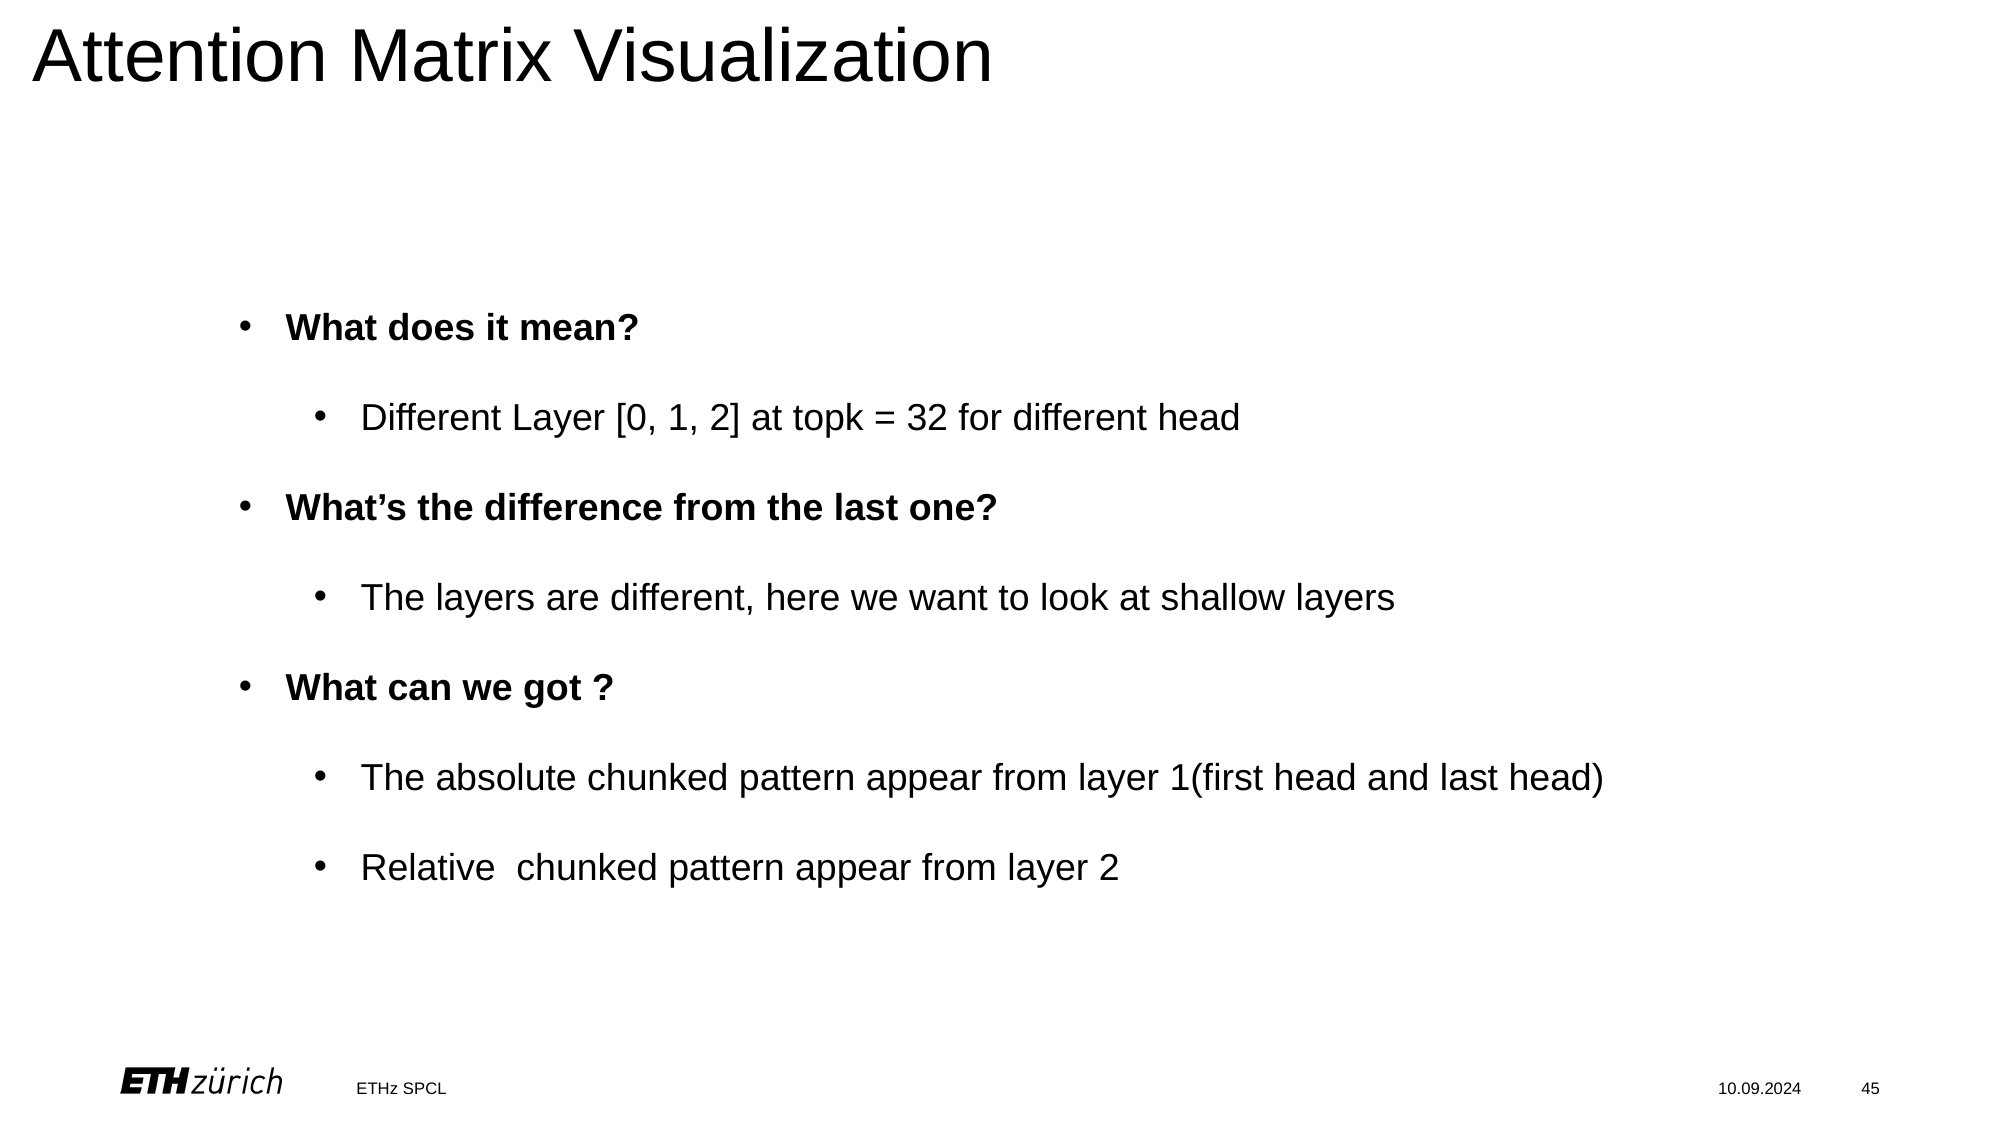

Attention Matrix Visualization
What does it mean?
Different Layer [0, 1, 2] at topk = 32 for different head
What’s the difference from the last one?
The layers are different, here we want to look at shallow layers
What can we got ?
The absolute chunked pattern appear from layer 1(first head and last head)
Relative  chunked pattern appear from layer 2
ETHz SPCL
10.09.2024
45